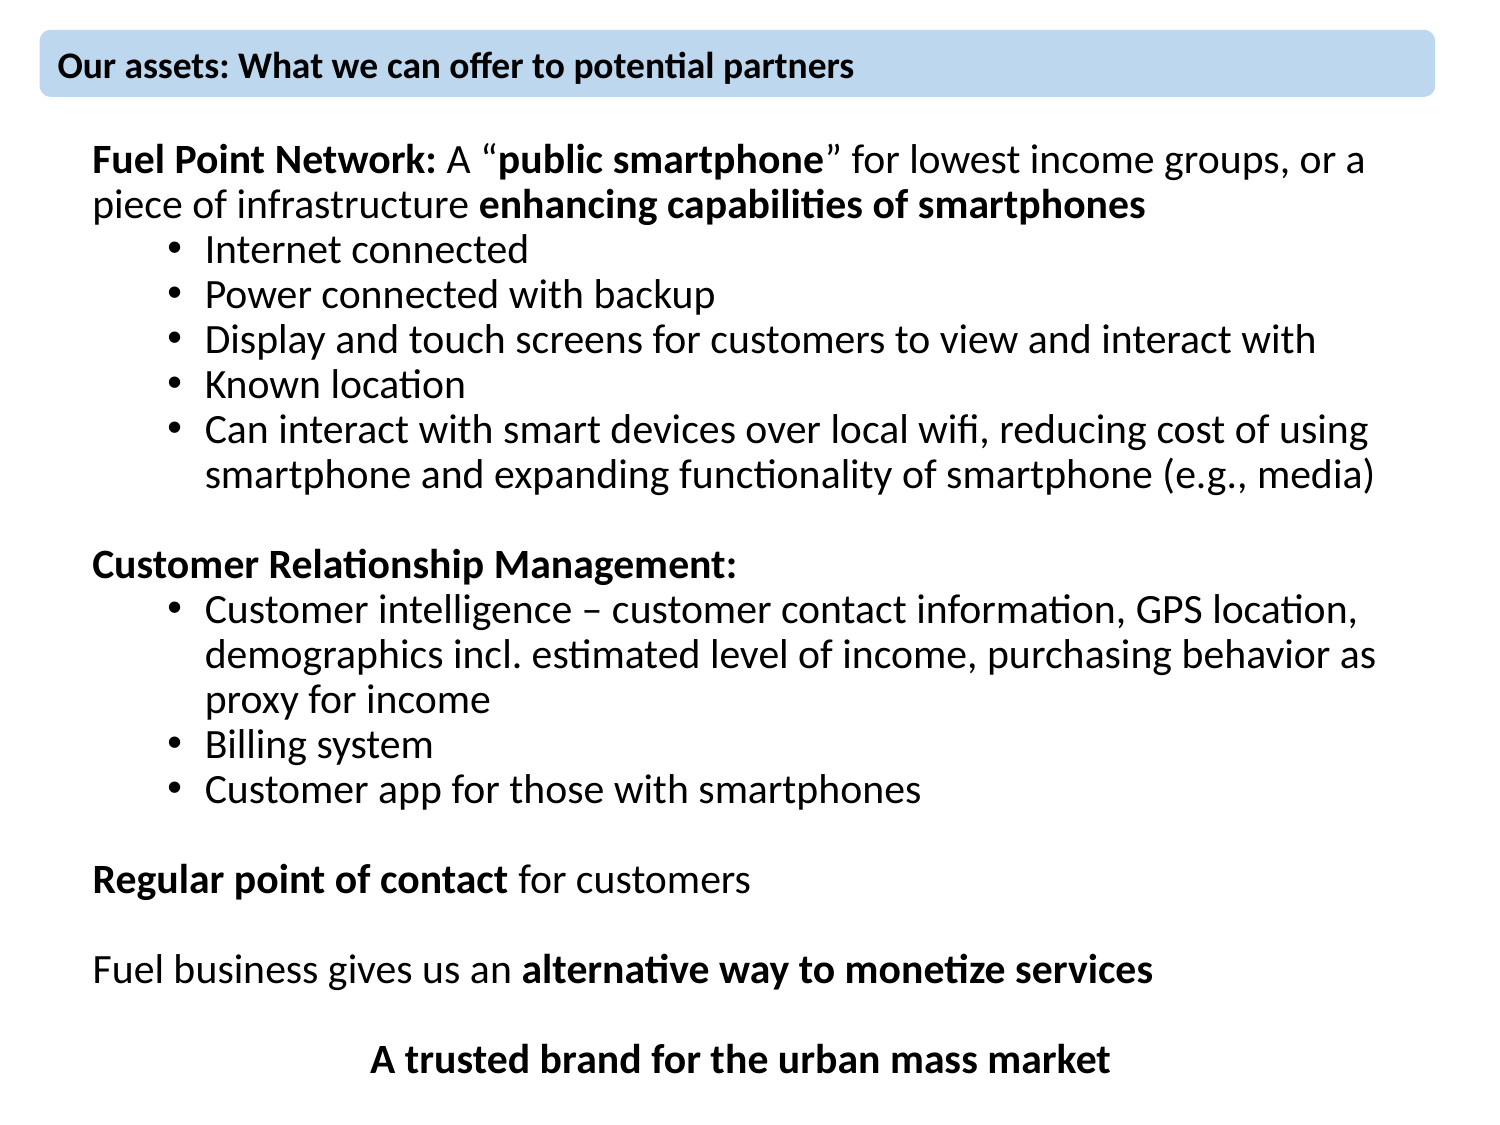

Our assets: What we can offer to potential partners
Fuel Point Network: A “public smartphone” for lowest income groups, or a piece of infrastructure enhancing capabilities of smartphones
Internet connected
Power connected with backup
Display and touch screens for customers to view and interact with
Known location
Can interact with smart devices over local wifi, reducing cost of using smartphone and expanding functionality of smartphone (e.g., media)

Customer Relationship Management:
Customer intelligence – customer contact information, GPS location, demographics incl. estimated level of income, purchasing behavior as proxy for income
Billing system
Customer app for those with smartphones

Regular point of contact for customers

Fuel business gives us an alternative way to monetize services

A trusted brand for the urban mass market